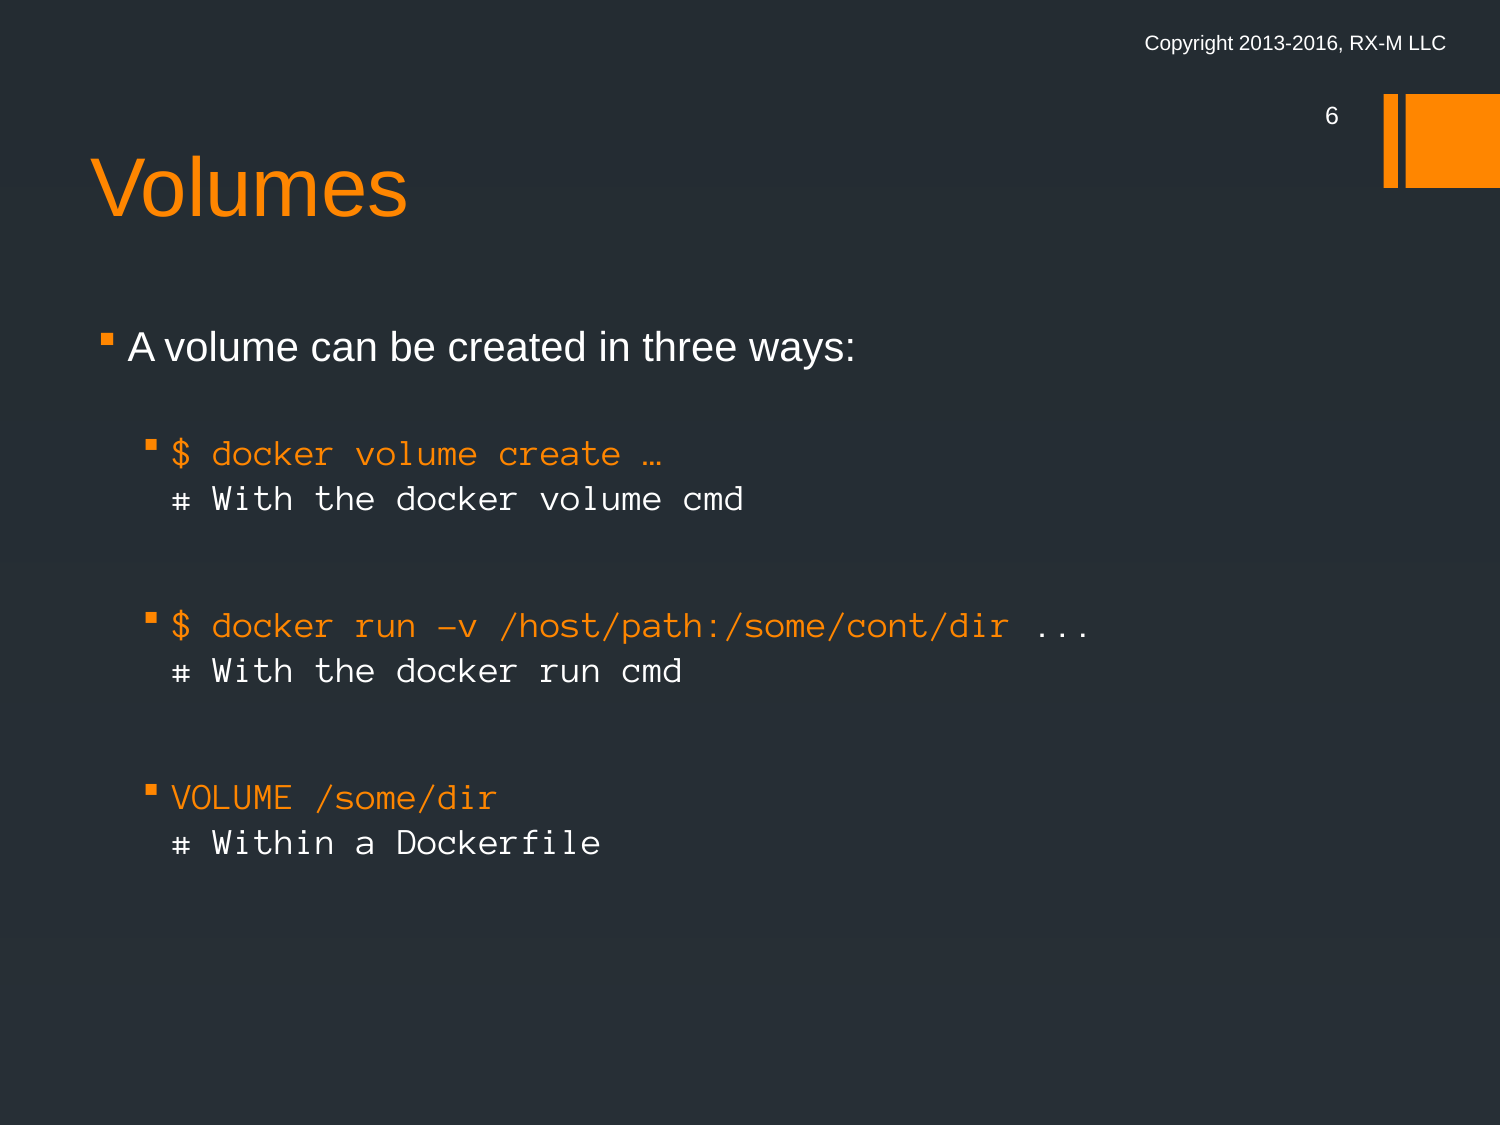

Copyright 2013-2016, RX-M LLC
6
# Volumes
A volume can be created in three ways:
$ docker volume create …
# With the docker volume cmd

$ docker run -v /host/path:/some/cont/dir ...
# With the docker run cmd

VOLUME /some/dir
# Within a Dockerfile